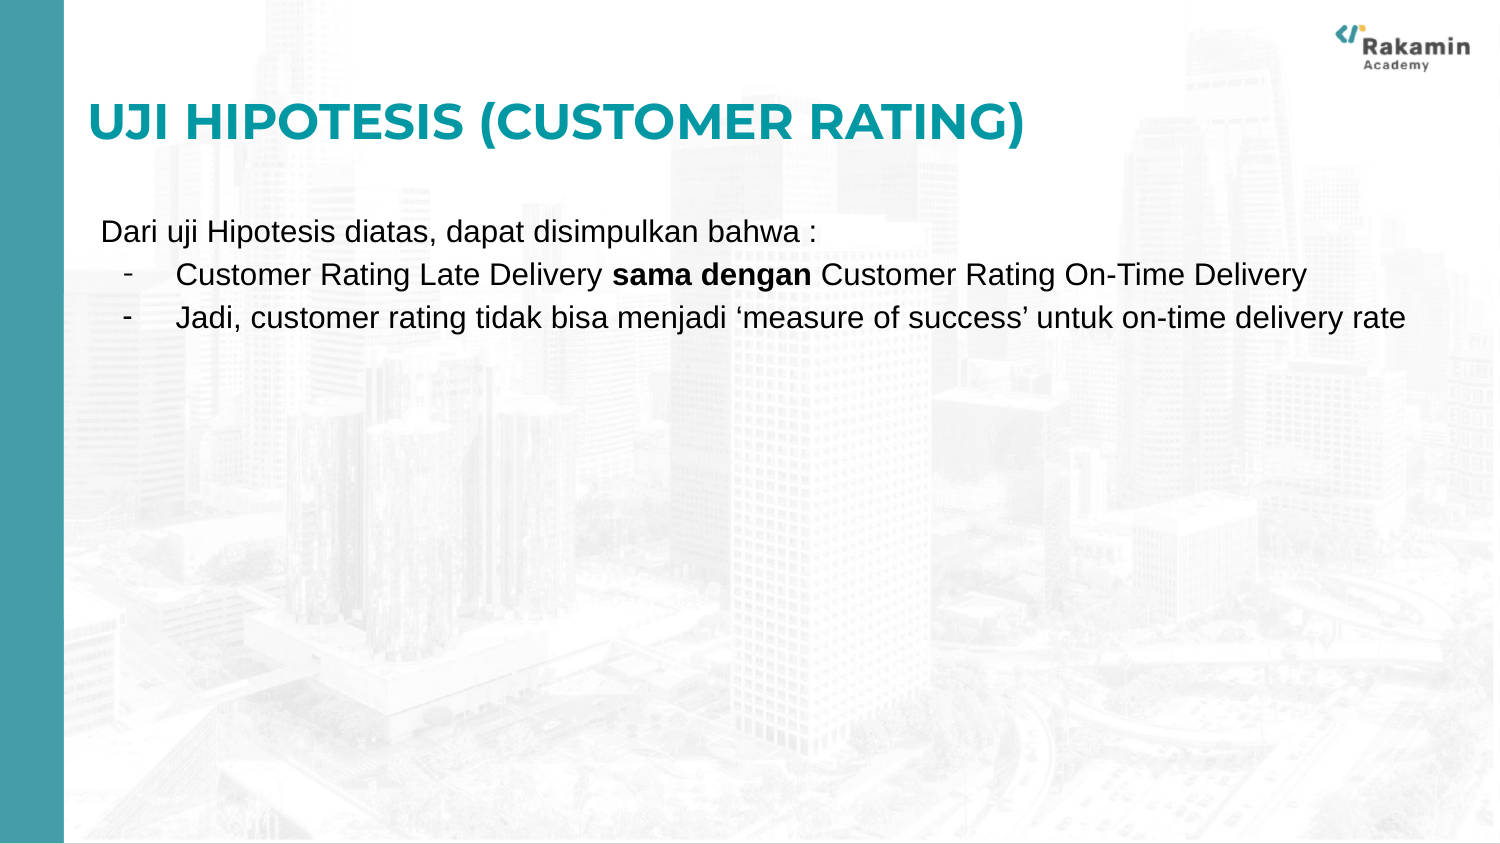

# UJI HIPOTESIS (CUSTOMER RATING)
Dari uji Hipotesis diatas, dapat disimpulkan bahwa :
Customer Rating Late Delivery sama dengan Customer Rating On-Time Delivery
Jadi, customer rating tidak bisa menjadi ‘measure of success’ untuk on-time delivery rate